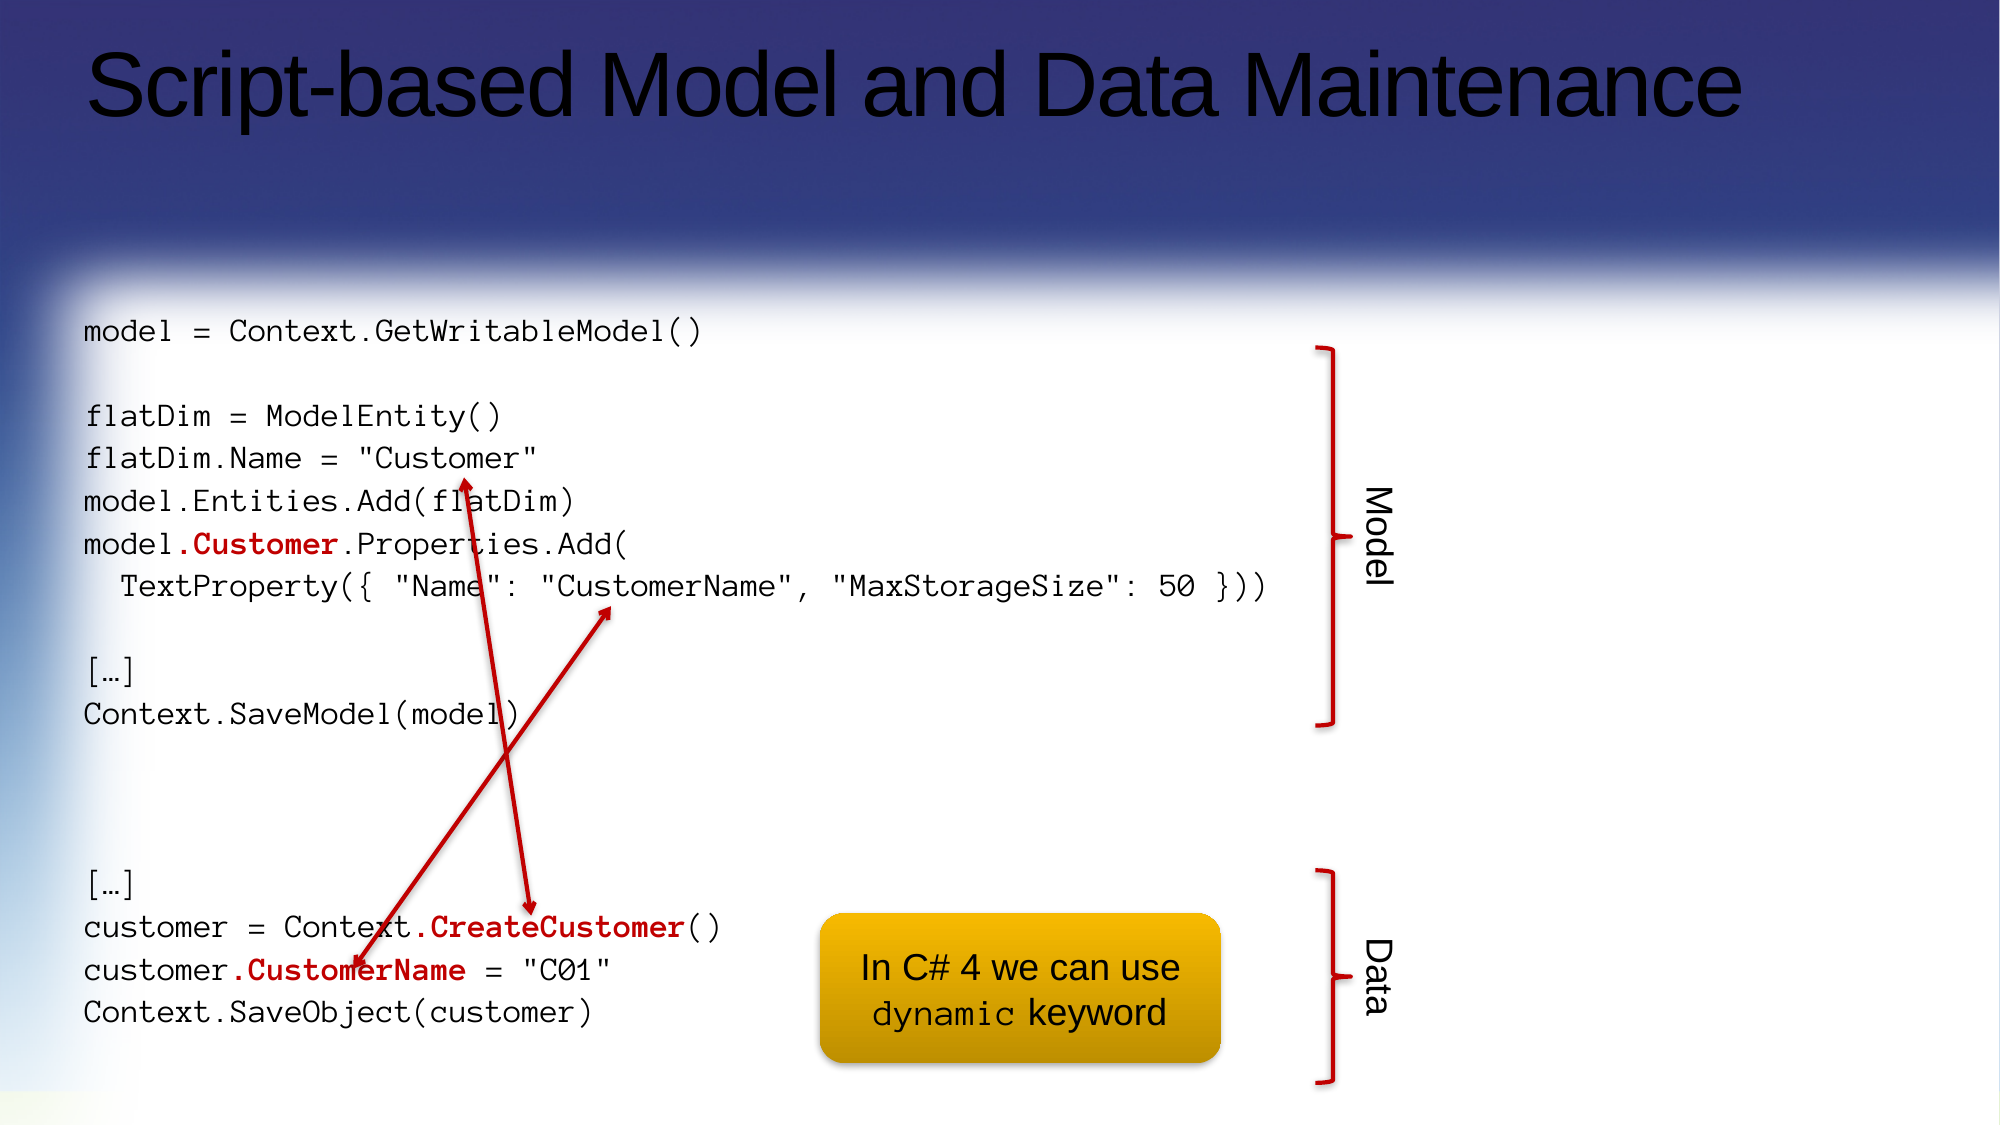

# Script-based Model and Data Maintenance
model = Context.GetWritableModel()

flatDim = ModelEntity()
flatDim.Name = "Customer"
model.Entities.Add(flatDim)
model.Customer.Properties.Add(
  TextProperty({ "Name": "CustomerName", "MaxStorageSize": 50 }))

[…]
Context.SaveModel(model)

[…]
customer = Context.CreateCustomer()
customer.CustomerName = "C01"
Context.SaveObject(customer)

Model

In C# 4 we can use dynamic keyword
Data